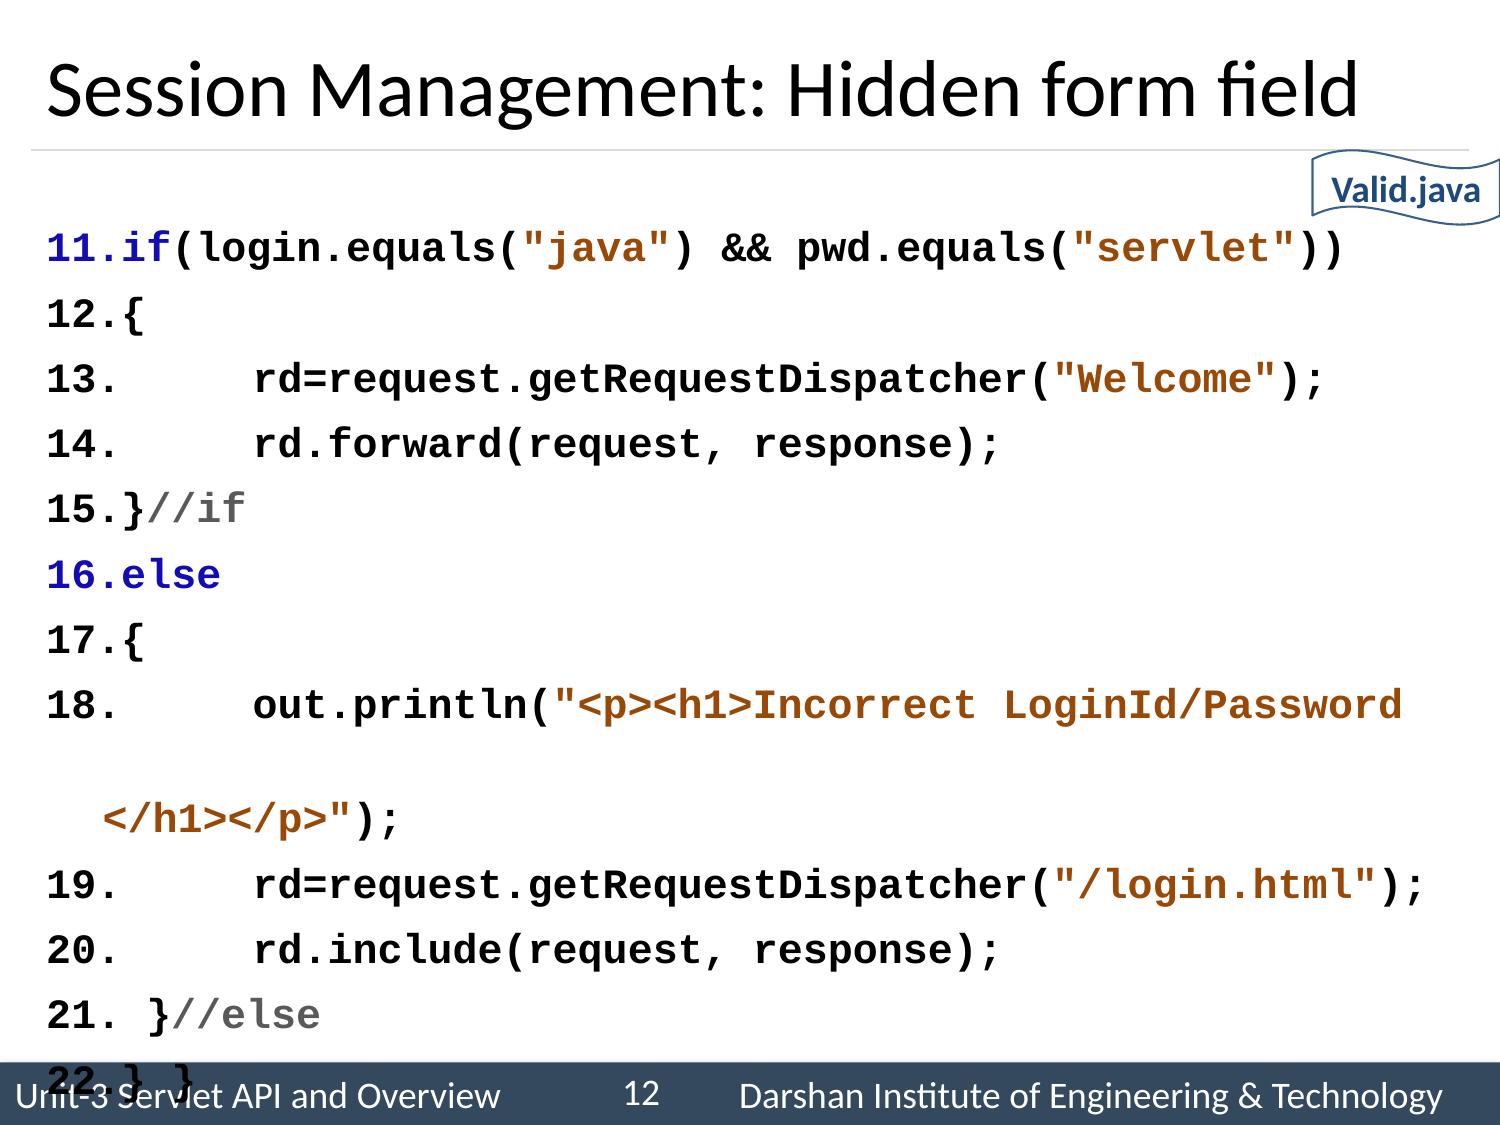

# Session Management: Hidden form field
Valid.java
if(login.equals("java") && pwd.equals("servlet"))
{
	rd=request.getRequestDispatcher("Welcome");
	rd.forward(request, response);
}//if
else
{
 	out.println("<p><h1>Incorrect LoginId/Password 								  </h1></p>");
	rd=request.getRequestDispatcher("/login.html");
	rd.include(request, response);
 }//else
} }
12